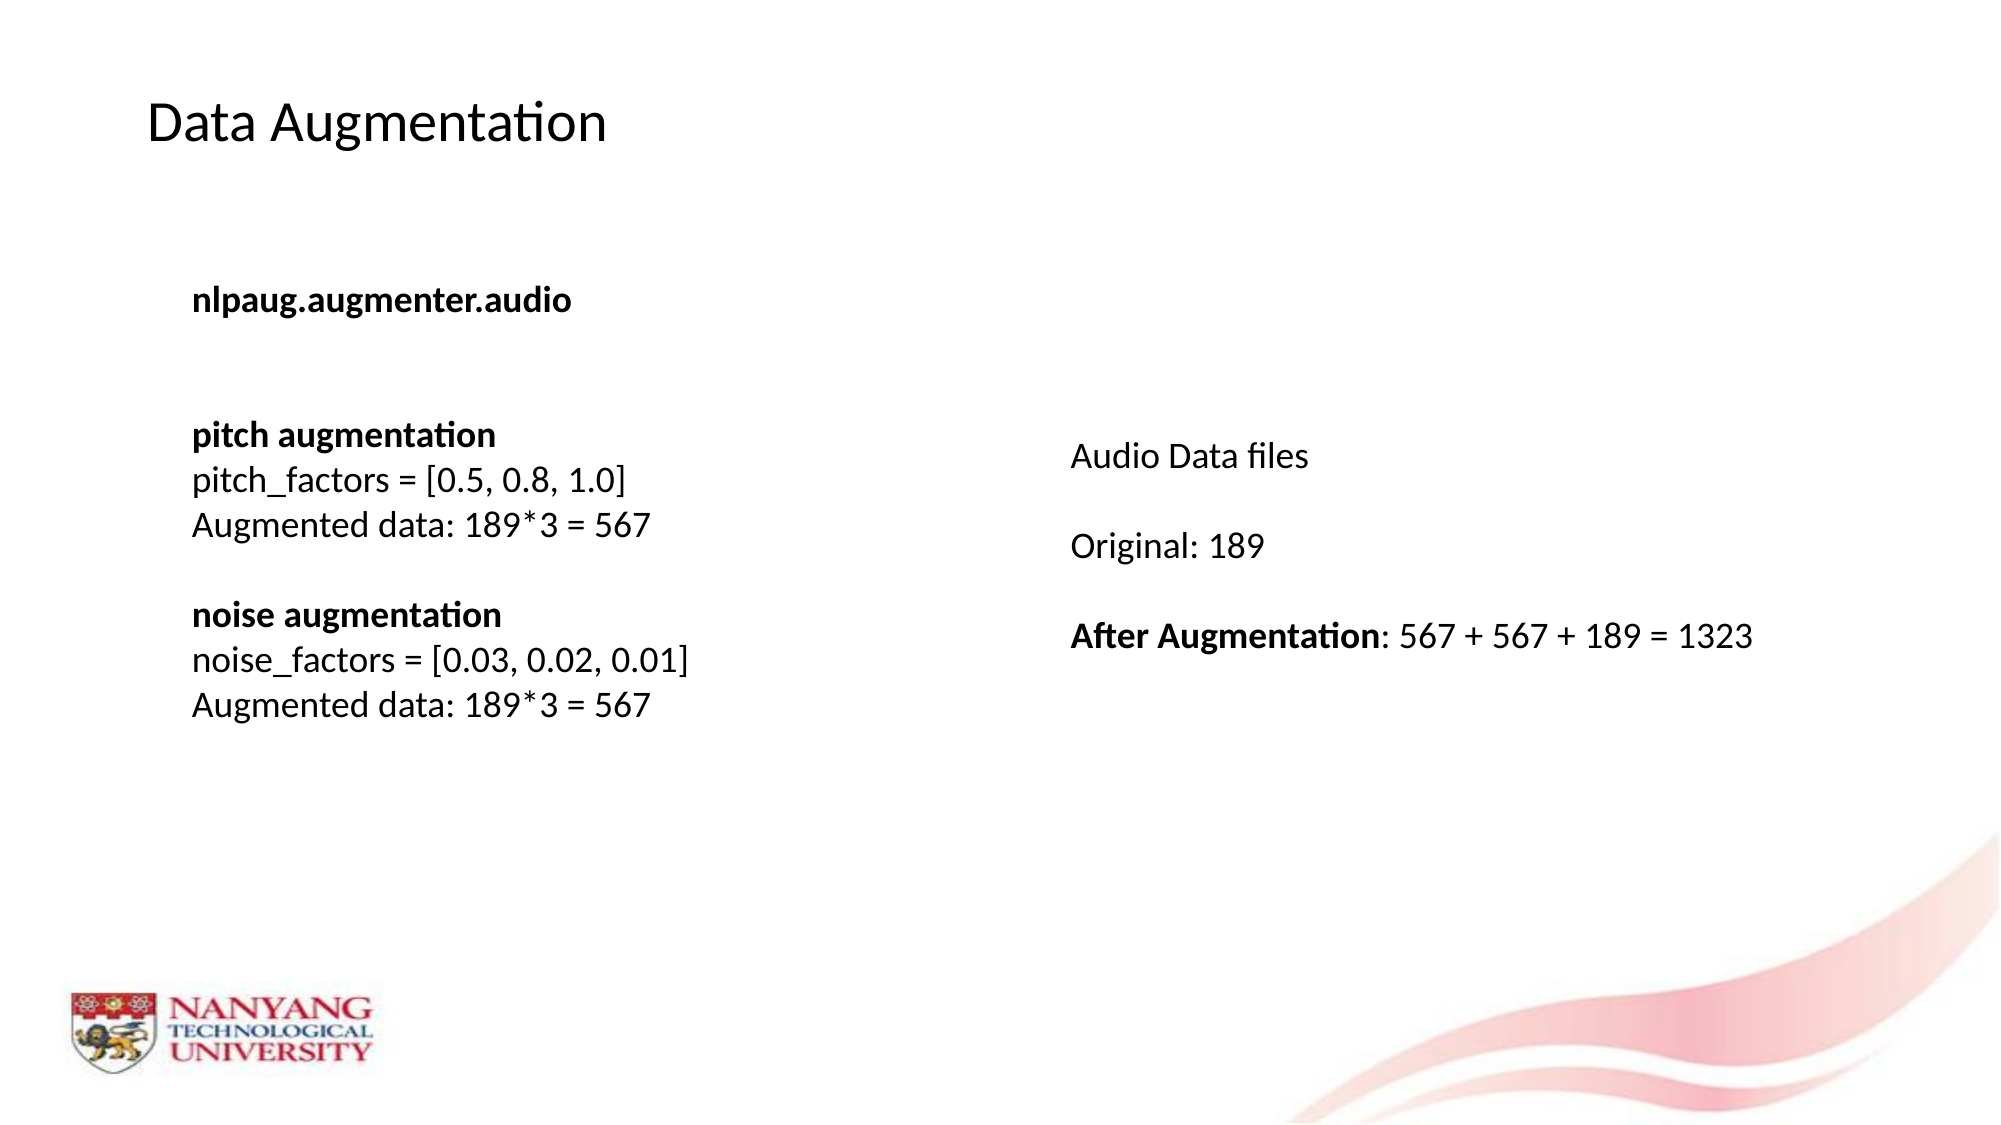

Data Augmentation
nlpaug.augmenter.audio

pitch augmentation
pitch_factors = [0.5, 0.8, 1.0]
Augmented data: 189*3 = 567

noise augmentation
noise_factors = [0.03, 0.02, 0.01]
Augmented data: 189*3 = 567

Audio Data files

Original: 189

After Augmentation: 567 + 567 + 189 = 1323
101